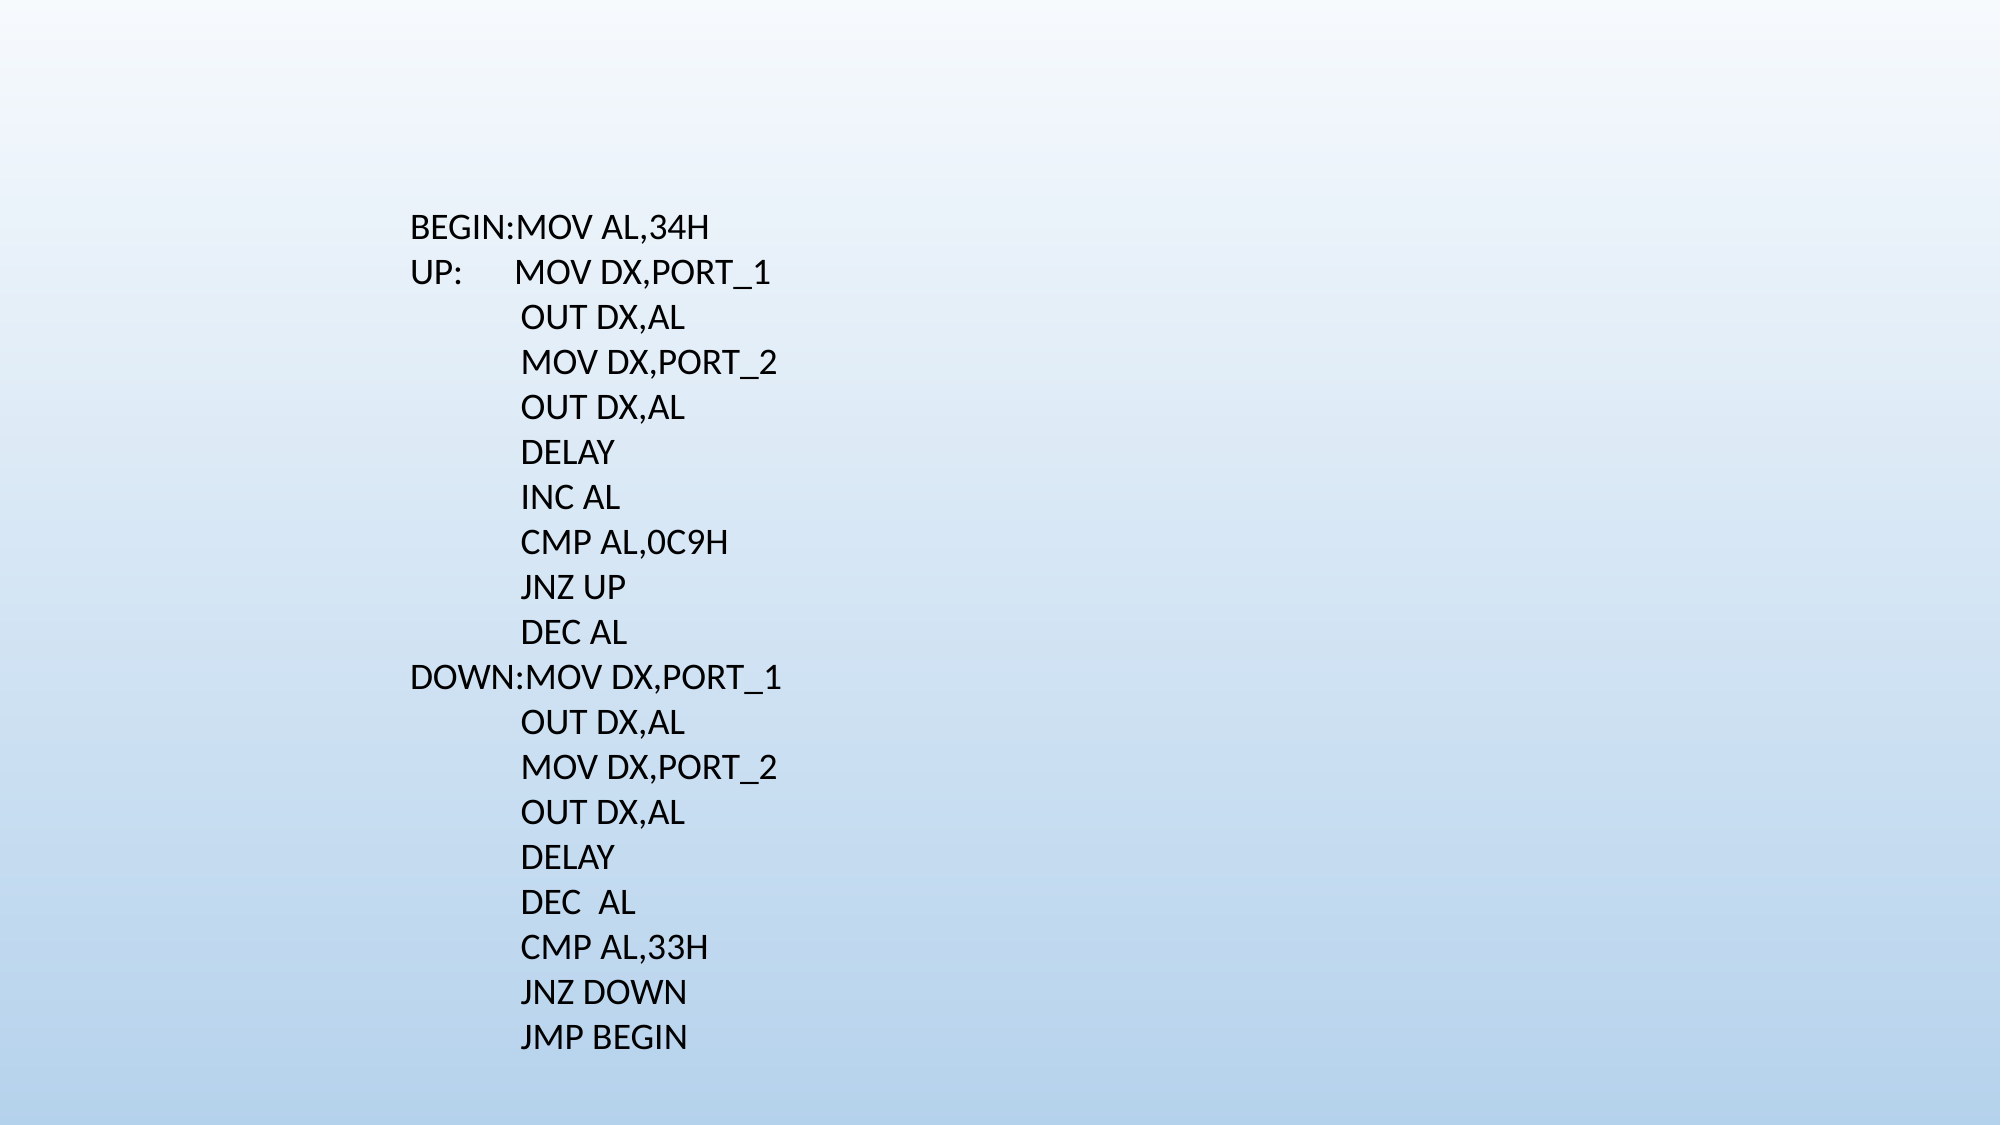

BEGIN:MOV AL,34H
UP:      MOV DX,PORT_1
             OUT DX,AL
             MOV DX,PORT_2
             OUT DX,AL
             DELAY
             INC AL
             CMP AL,0C9H
             JNZ UP
             DEC AL
DOWN:MOV DX,PORT_1
             OUT DX,AL
             MOV DX,PORT_2
             OUT DX,AL
             DELAY
             DEC  AL
             CMP AL,33H
             JNZ DOWN
             JMP BEGIN